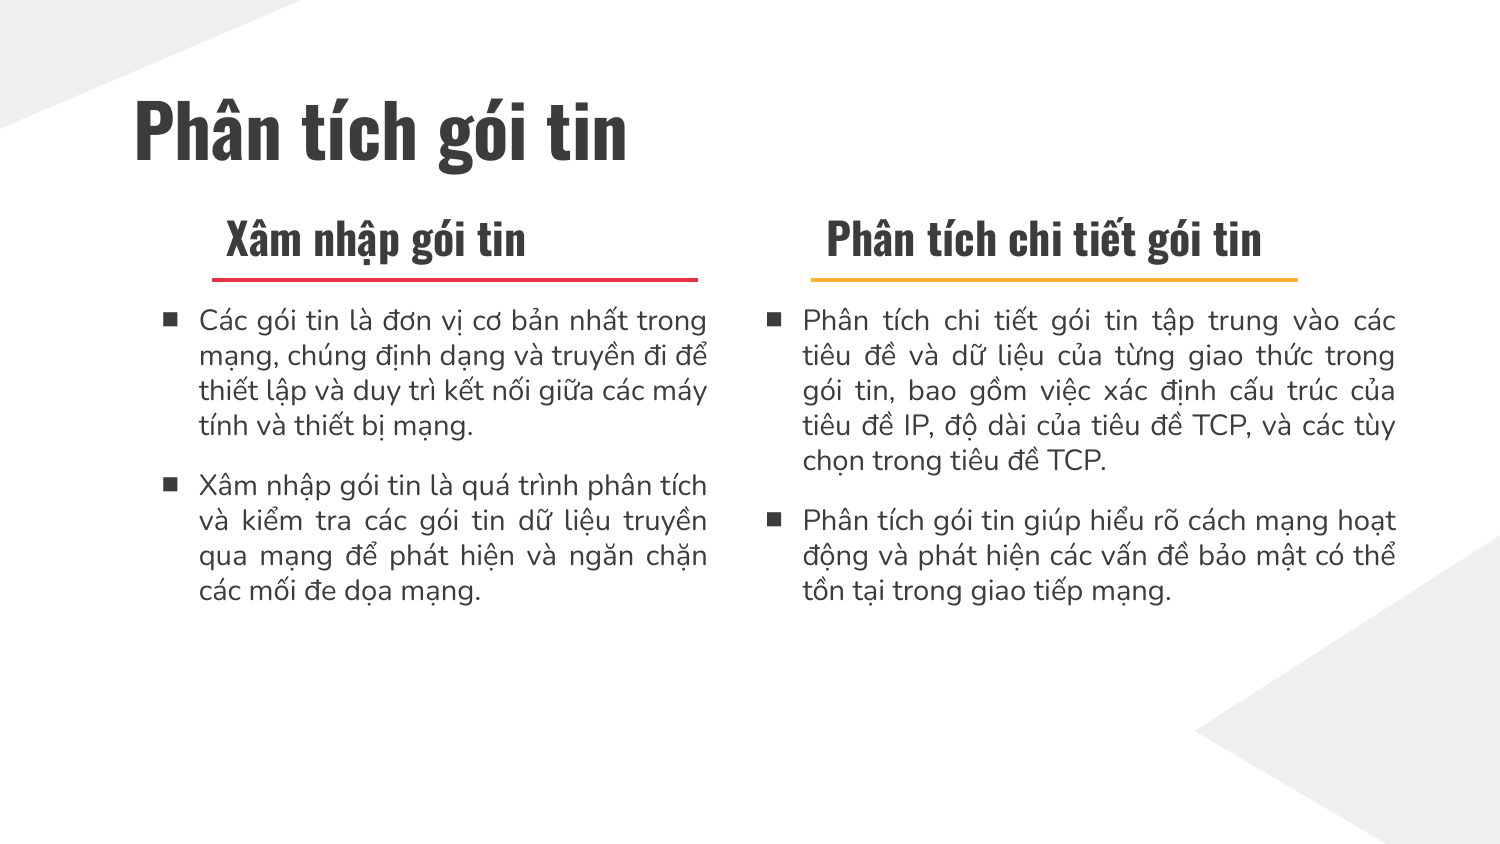

# Phân tích gói tin
Xâm nhập gói tin
Phân tích chi tiết gói tin
Các gói tin là đơn vị cơ bản nhất trong mạng, chúng định dạng và truyền đi để thiết lập và duy trì kết nối giữa các máy tính và thiết bị mạng.
Xâm nhập gói tin là quá trình phân tích và kiểm tra các gói tin dữ liệu truyền qua mạng để phát hiện và ngăn chặn các mối đe dọa mạng.

Phân tích chi tiết gói tin tập trung vào các tiêu đề và dữ liệu của từng giao thức trong gói tin, bao gồm việc xác định cấu trúc của tiêu đề IP, độ dài của tiêu đề TCP, và các tùy chọn trong tiêu đề TCP.
Phân tích gói tin giúp hiểu rõ cách mạng hoạt động và phát hiện các vấn đề bảo mật có thể tồn tại trong giao tiếp mạng.